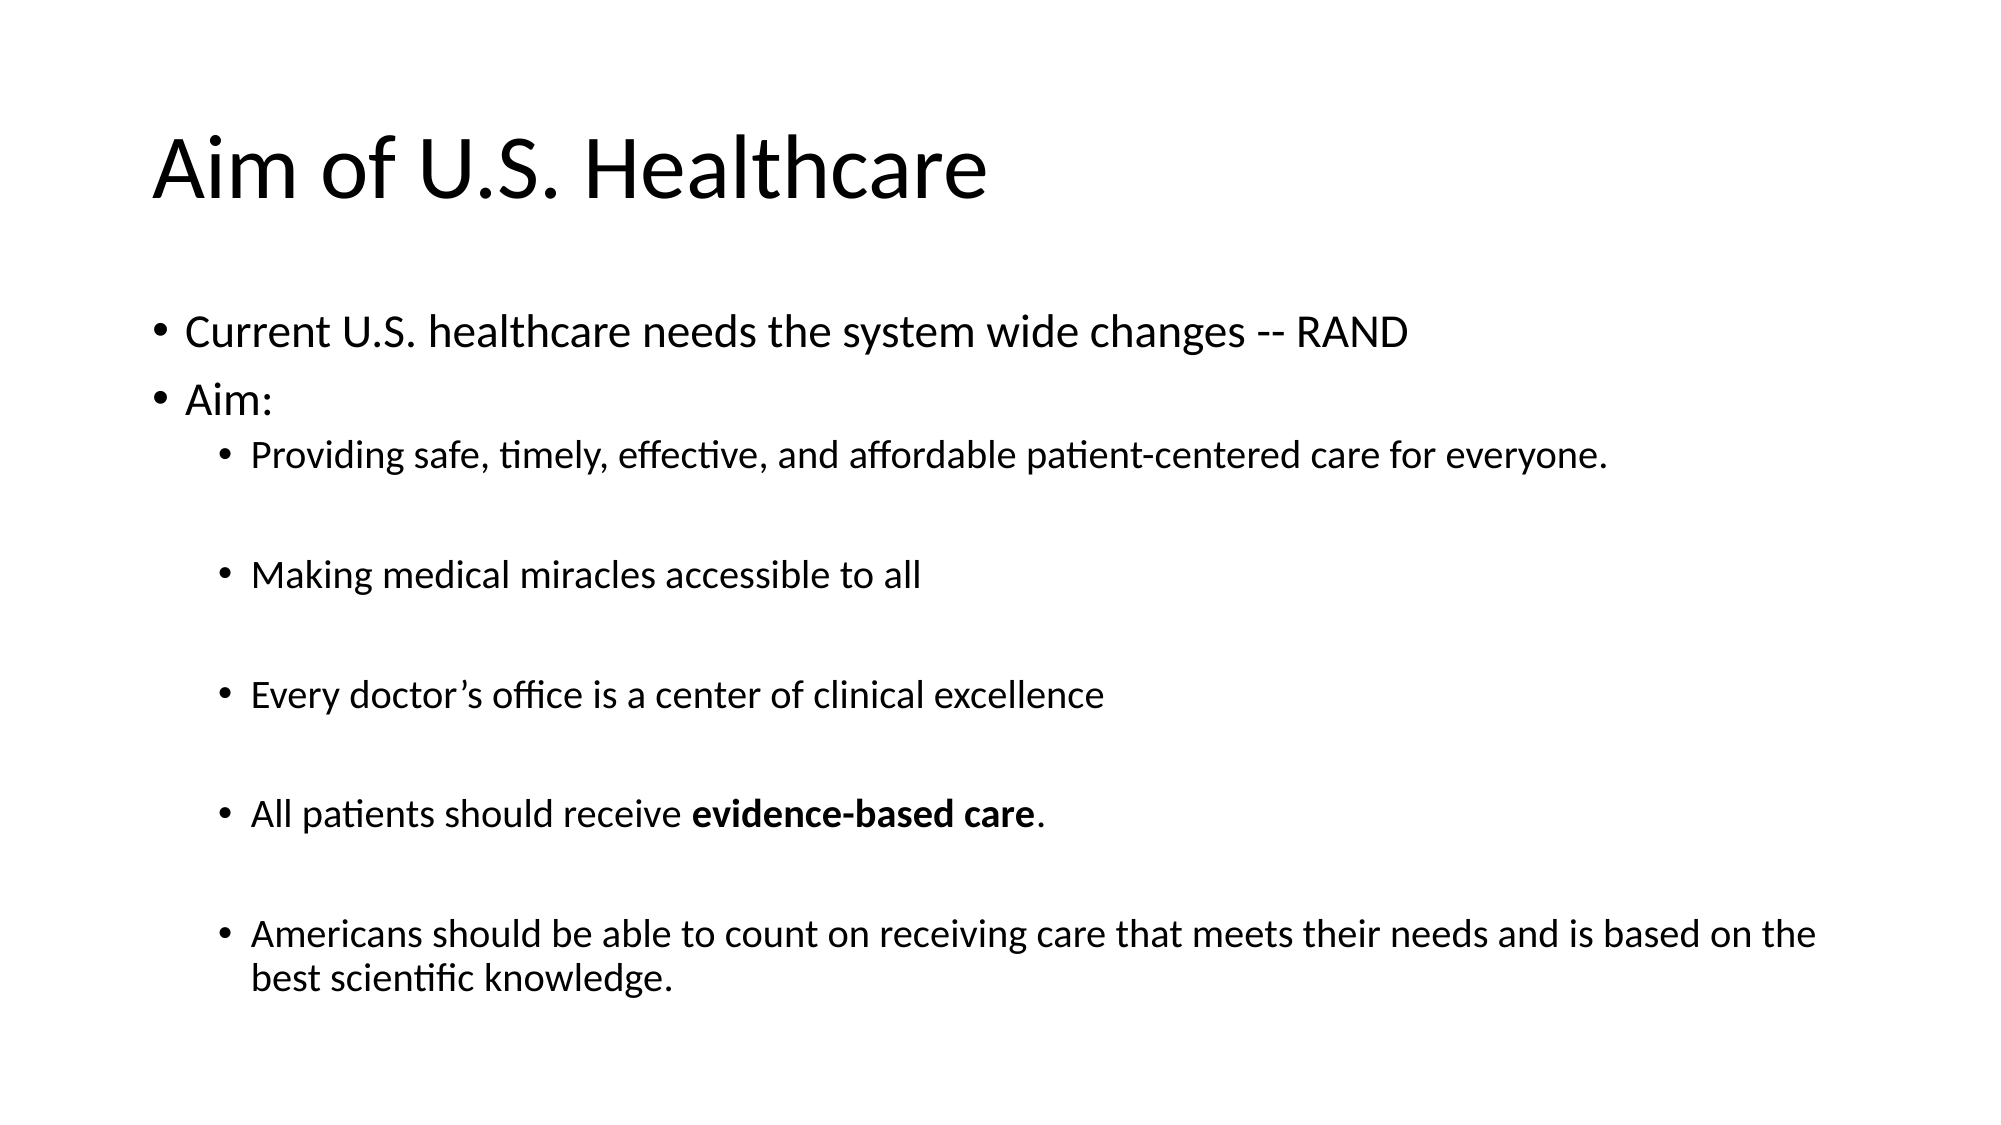

# Aim of U.S. Healthcare
Current U.S. healthcare needs the system wide changes -- RAND
Aim:
Providing safe, timely, effective, and affordable patient-centered care for everyone.

Making medical miracles accessible to all

Every doctor’s office is a center of clinical excellence

All patients should receive evidence-based care.

Americans should be able to count on receiving care that meets their needs and is based on the best scientific knowledge.